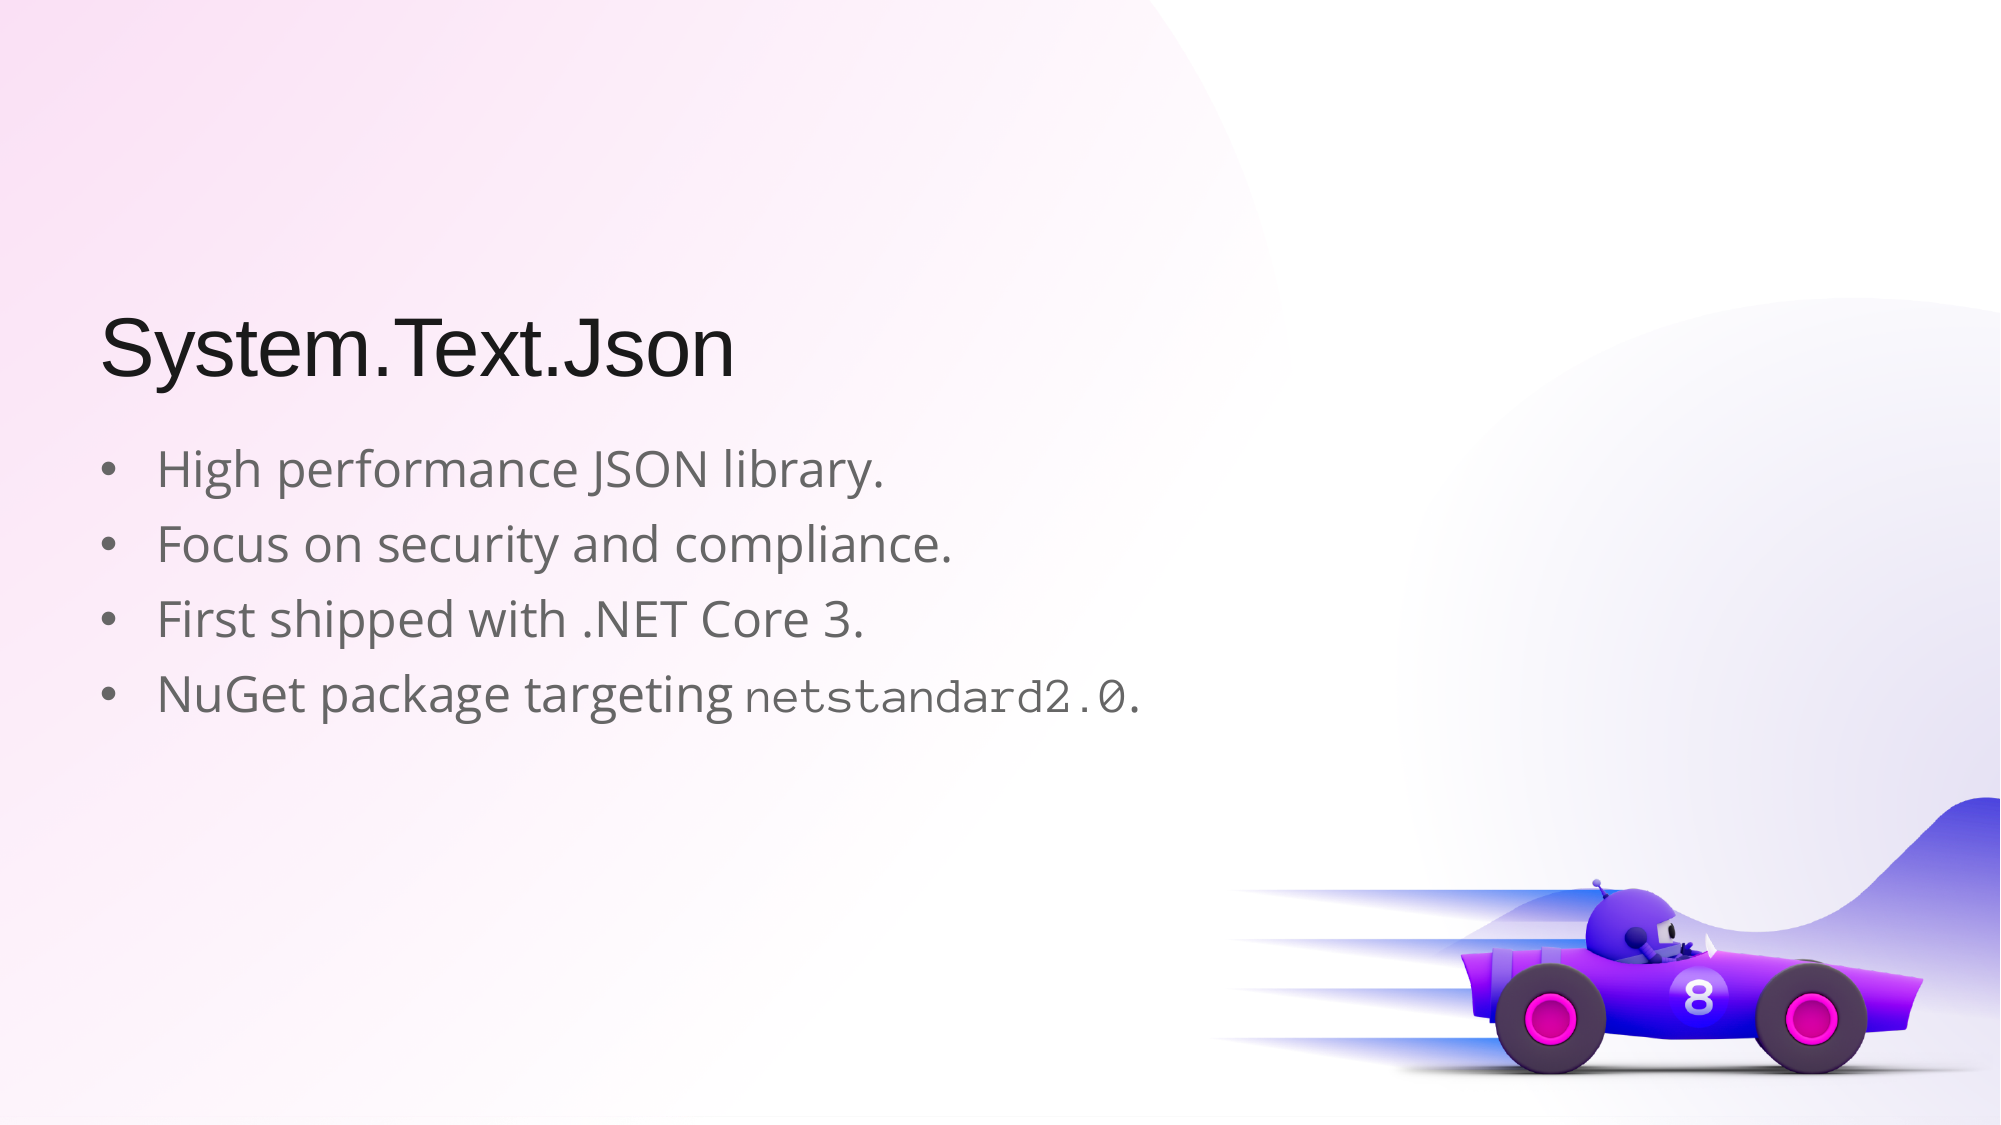

# System.Text.Json
High performance JSON library.
Focus on security and compliance.
First shipped with .NET Core 3.
NuGet package targeting netstandard2.0.